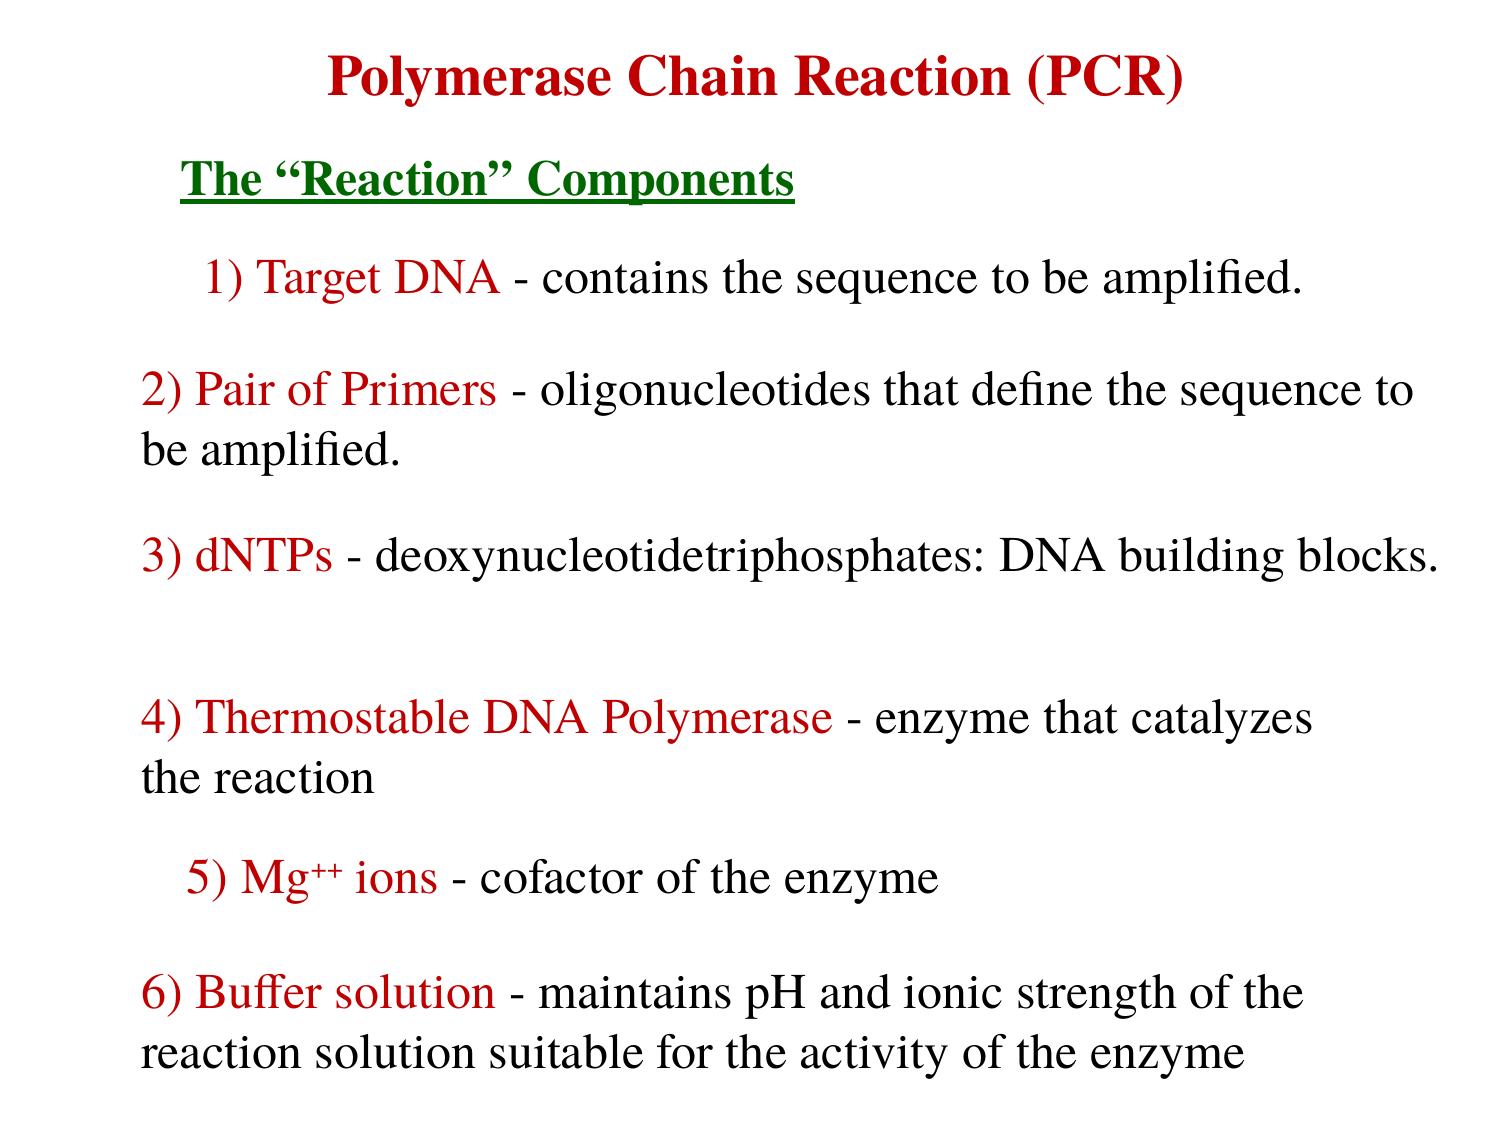

Polymerase Chain Reaction (PCR)
# The “Reaction” Components
1) Target DNA - contains the sequence to be amplified.
2) Pair of Primers - oligonucleotides that define the sequence to be amplified.

3) dNTPs - deoxynucleotidetriphosphates: DNA building blocks.
4) Thermostable DNA Polymerase - enzyme that catalyzes the reaction
5) Mg++ ions - cofactor of the enzyme
6) Buffer solution - maintains pH and ionic strength of the reaction solution suitable for the activity of the enzyme